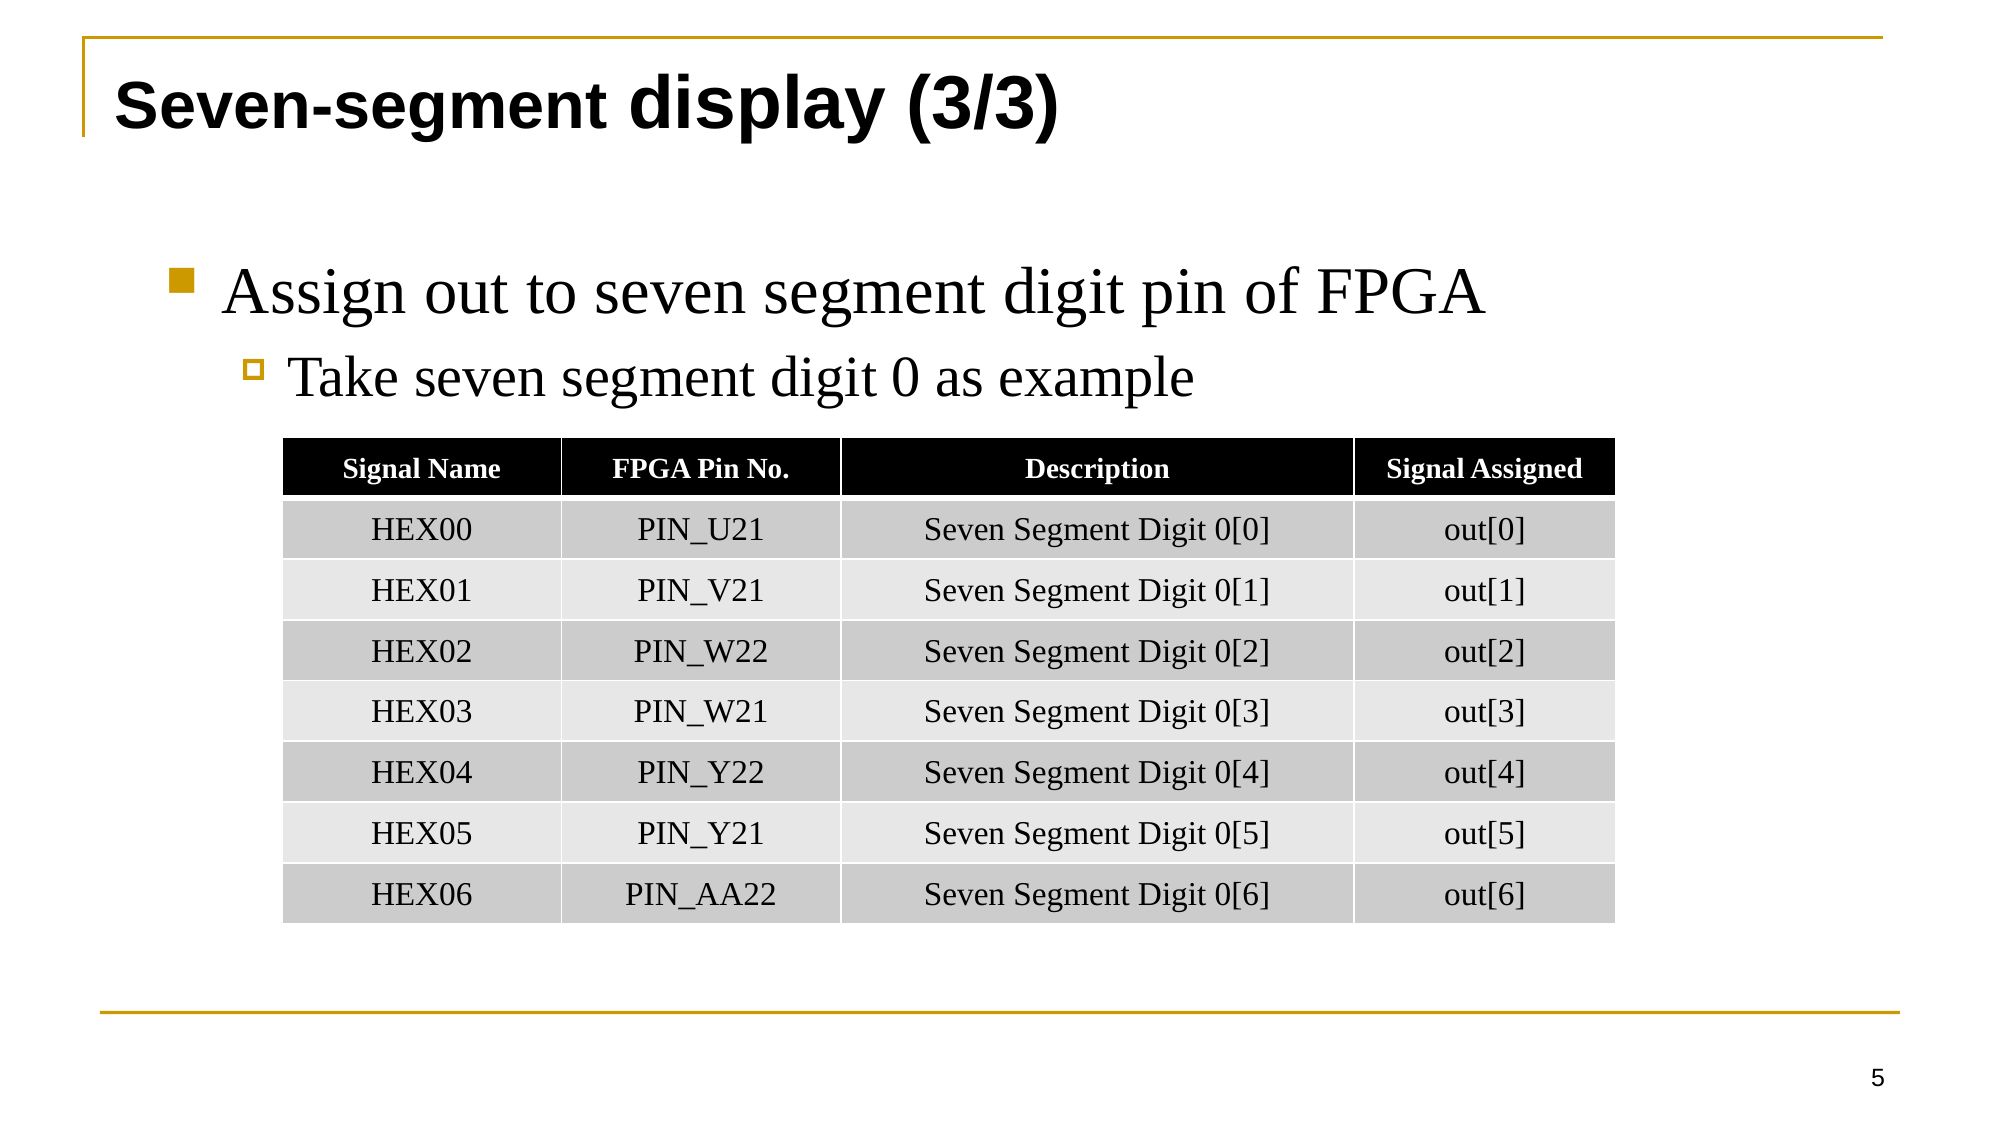

# Seven-segment display (3/3)
Assign out to seven segment digit pin of FPGA
Take seven segment digit 0 as example
| Signal Name | FPGA Pin No. | Description | Signal Assigned |
| --- | --- | --- | --- |
| HEX00 | PIN\_U21 | Seven Segment Digit 0[0] | out[0] |
| HEX01 | PIN\_V21 | Seven Segment Digit 0[1] | out[1] |
| HEX02 | PIN\_W22 | Seven Segment Digit 0[2] | out[2] |
| HEX03 | PIN\_W21 | Seven Segment Digit 0[3] | out[3] |
| HEX04 | PIN\_Y22 | Seven Segment Digit 0[4] | out[4] |
| HEX05 | PIN\_Y21 | Seven Segment Digit 0[5] | out[5] |
| HEX06 | PIN\_AA22 | Seven Segment Digit 0[6] | out[6] |
5